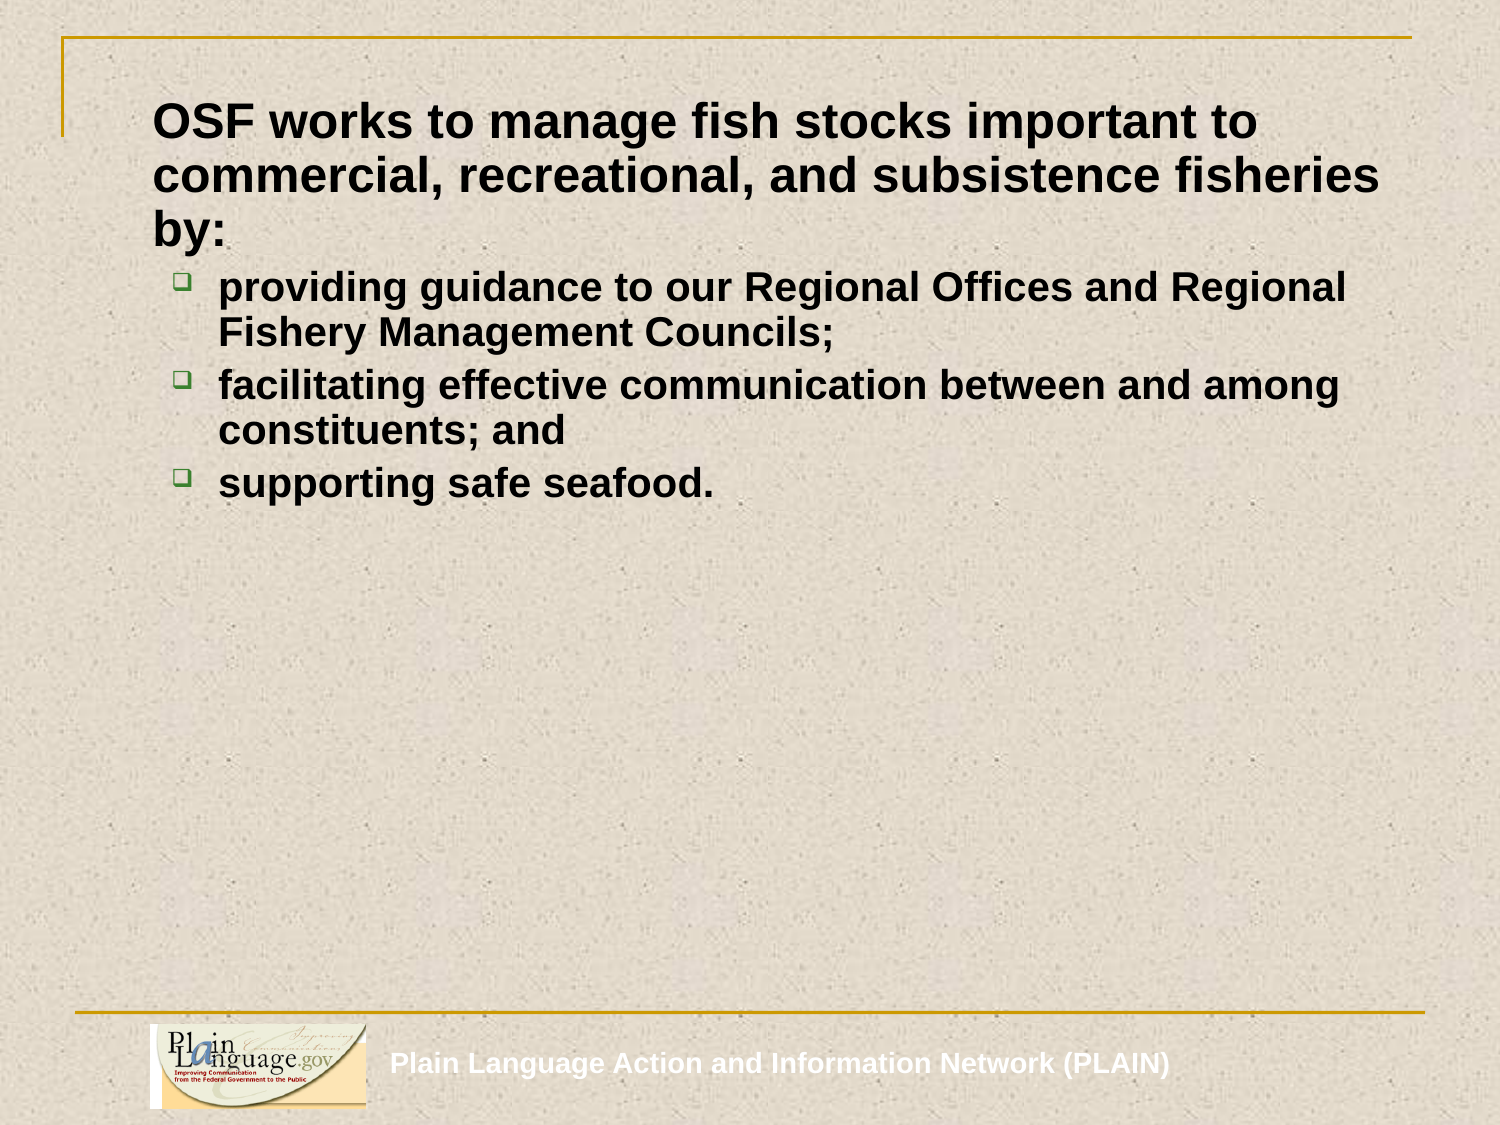

OSF works to manage fish stocks important to commercial, recreational, and subsistence fisheries by:
providing guidance to our Regional Offices and Regional Fishery Management Councils;
facilitating effective communication between and among constituents; and
supporting safe seafood.